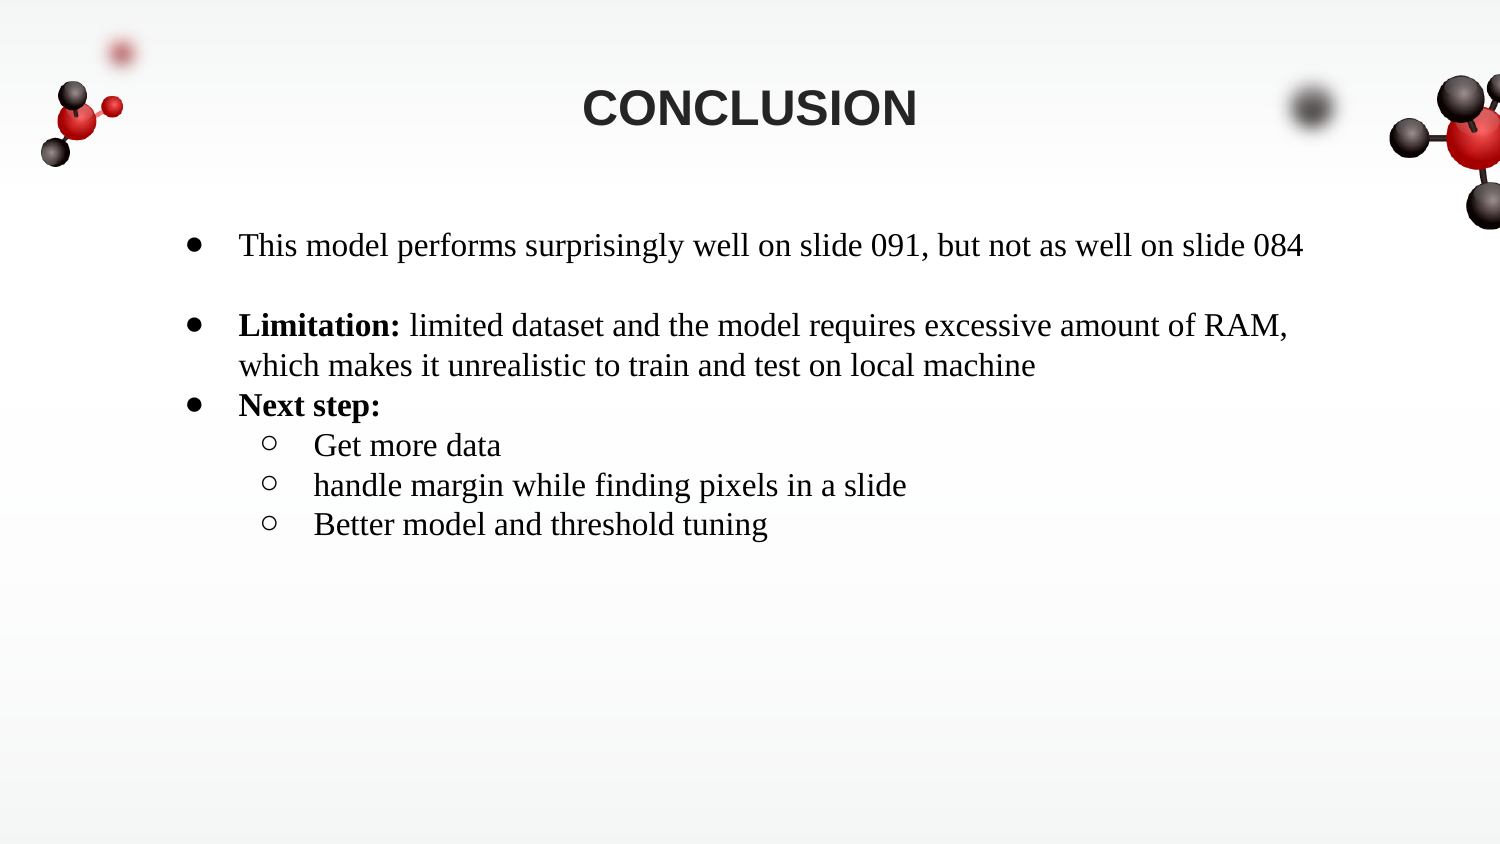

# CONCLUSION
This model performs surprisingly well on slide 091, but not as well on slide 084

Limitation: limited dataset and the model requires excessive amount of RAM, which makes it unrealistic to train and test on local machine
Next step:
Get more data
handle margin while finding pixels in a slide
Better model and threshold tuning